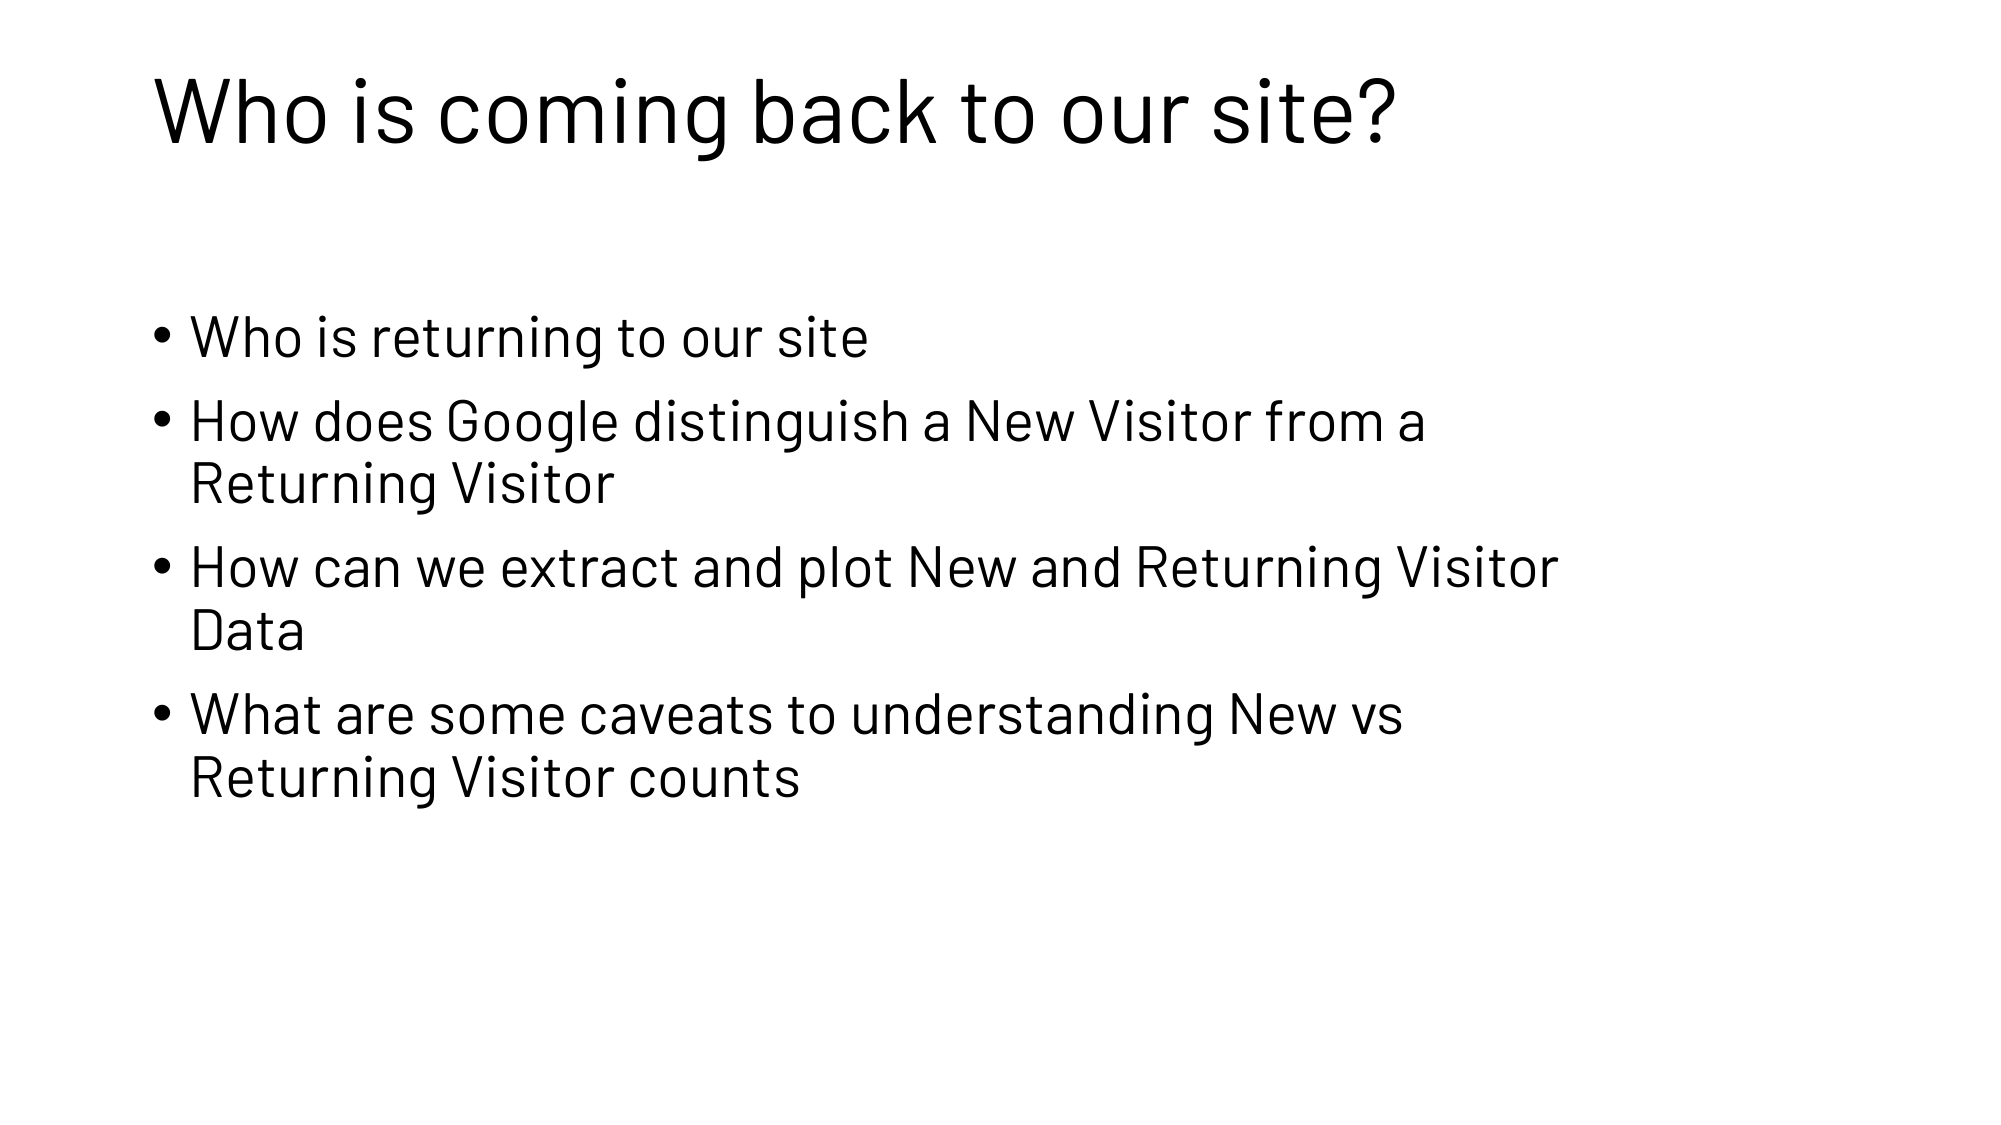

# Who is coming back to our site?
Who is returning to our site
How does Google distinguish a New Visitor from a Returning Visitor
How can we extract and plot New and Returning Visitor Data
What are some caveats to understanding New vs Returning Visitor counts